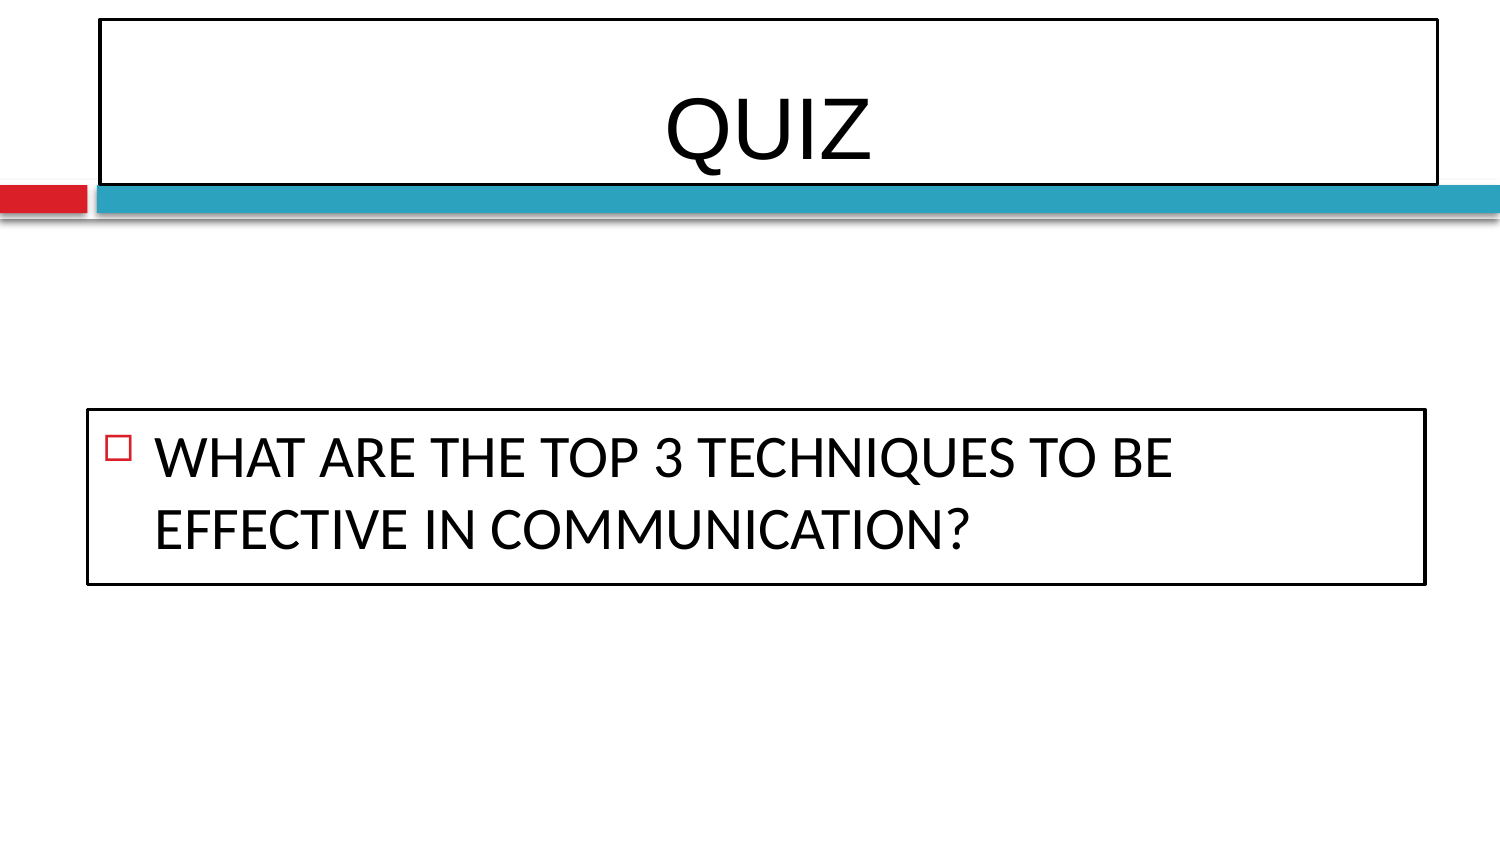

# QUIZ
WHAT ARE THE TOP 3 TECHNIQUES TO BE EFFECTIVE IN COMMUNICATION?